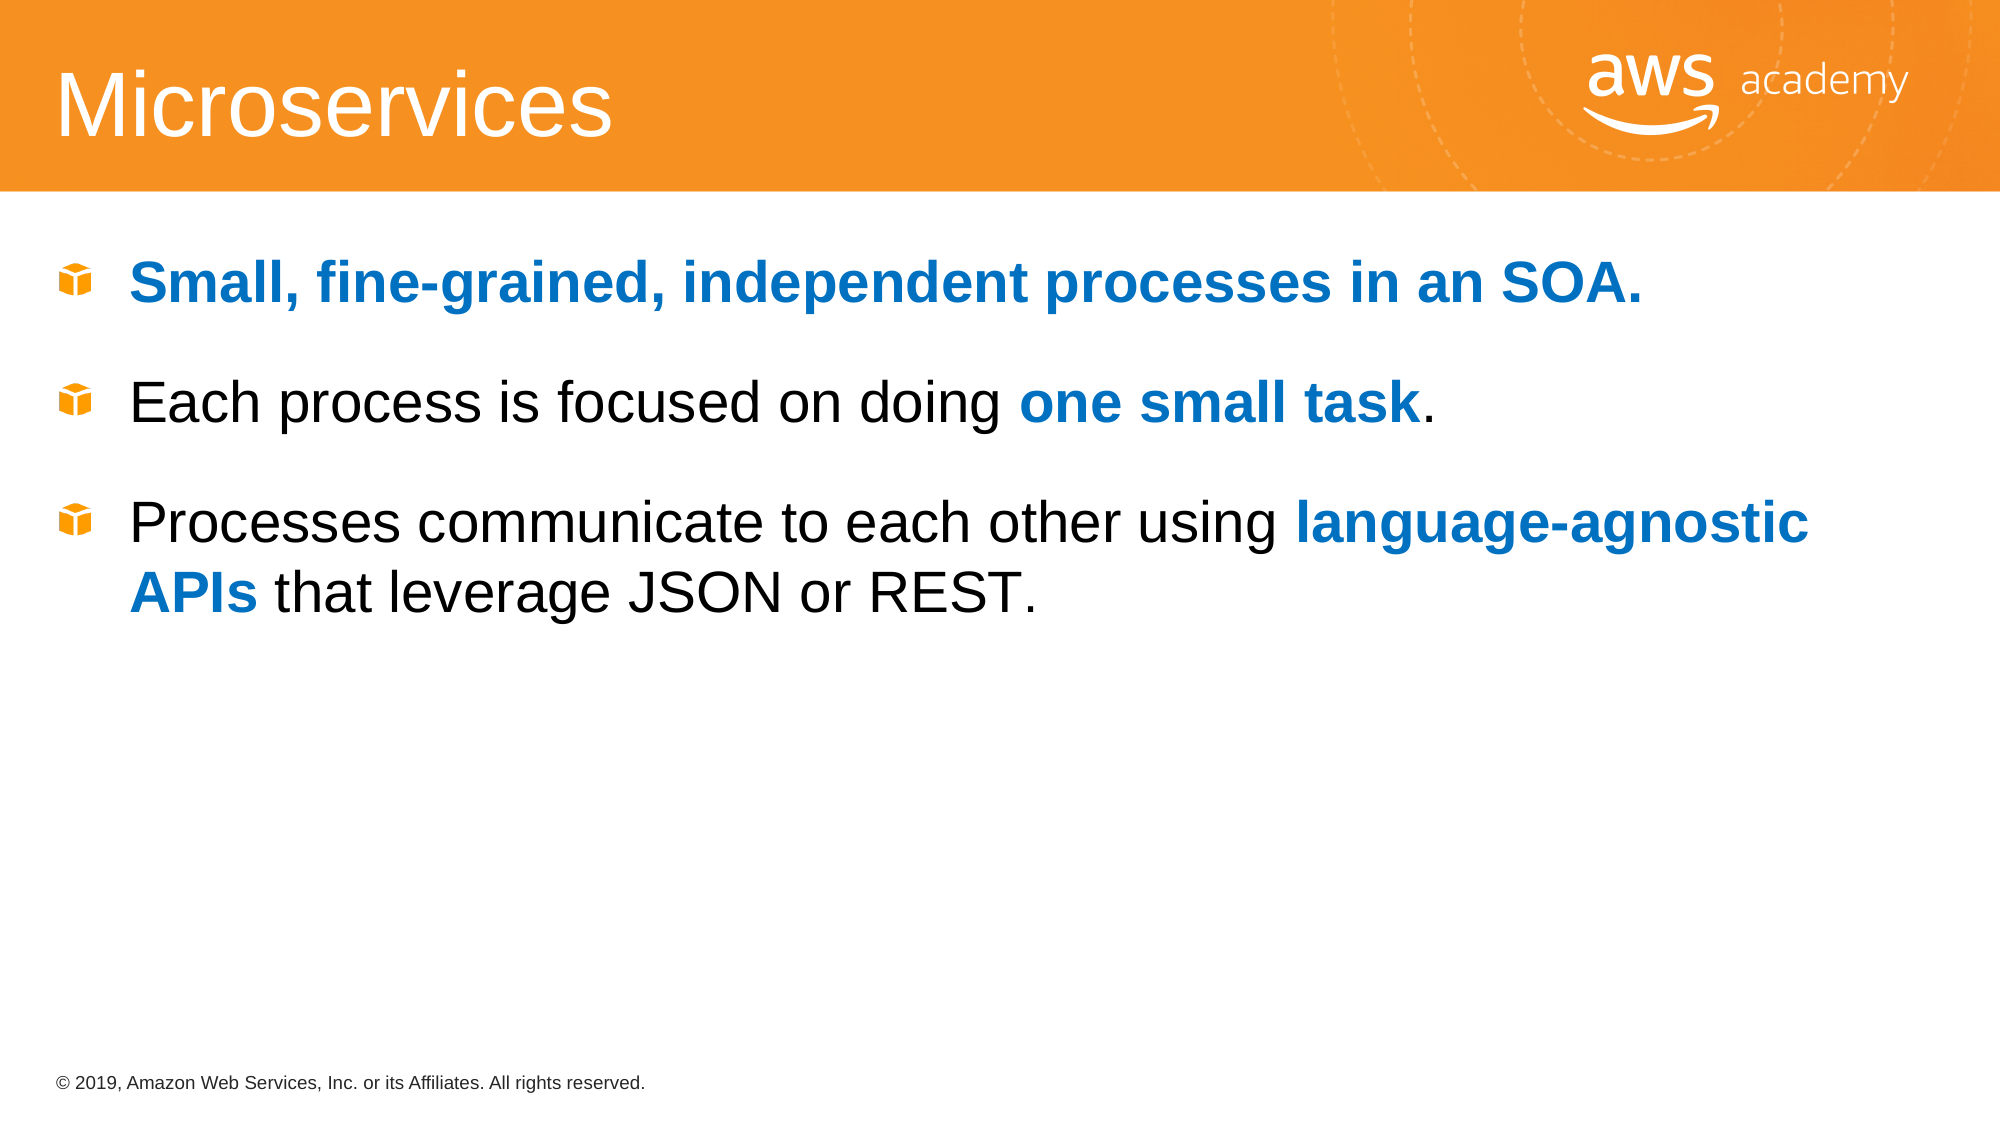

# Microservices

Small, fine-grained, independent processes in an SOA.
Each process is focused on doing one small task.
Processes communicate to each other using language-agnostic APIs that leverage JSON or REST.